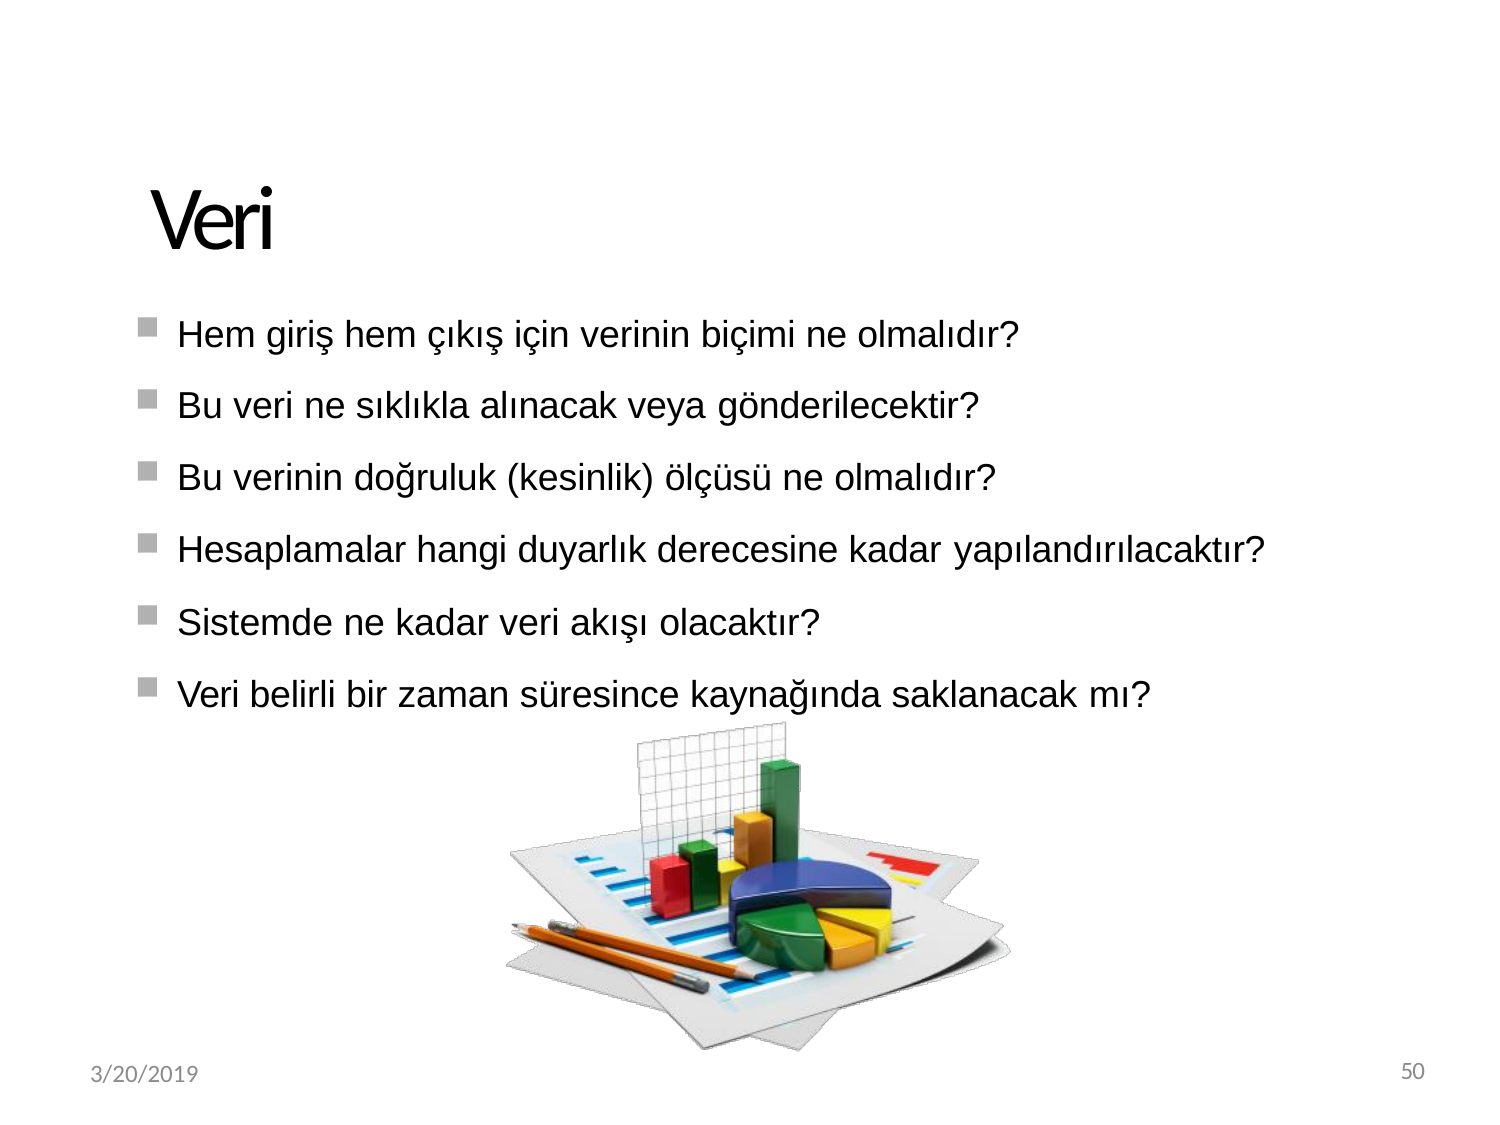

# Veri
Hem giriş hem çıkış için verinin biçimi ne olmalıdır?
Bu veri ne sıklıkla alınacak veya gönderilecektir?
Bu verinin doğruluk (kesinlik) ölçüsü ne olmalıdır?
Hesaplamalar hangi duyarlık derecesine kadar yapılandırılacaktır?
Sistemde ne kadar veri akışı olacaktır?
Veri belirli bir zaman süresince kaynağında saklanacak mı?

3/20/2019
50